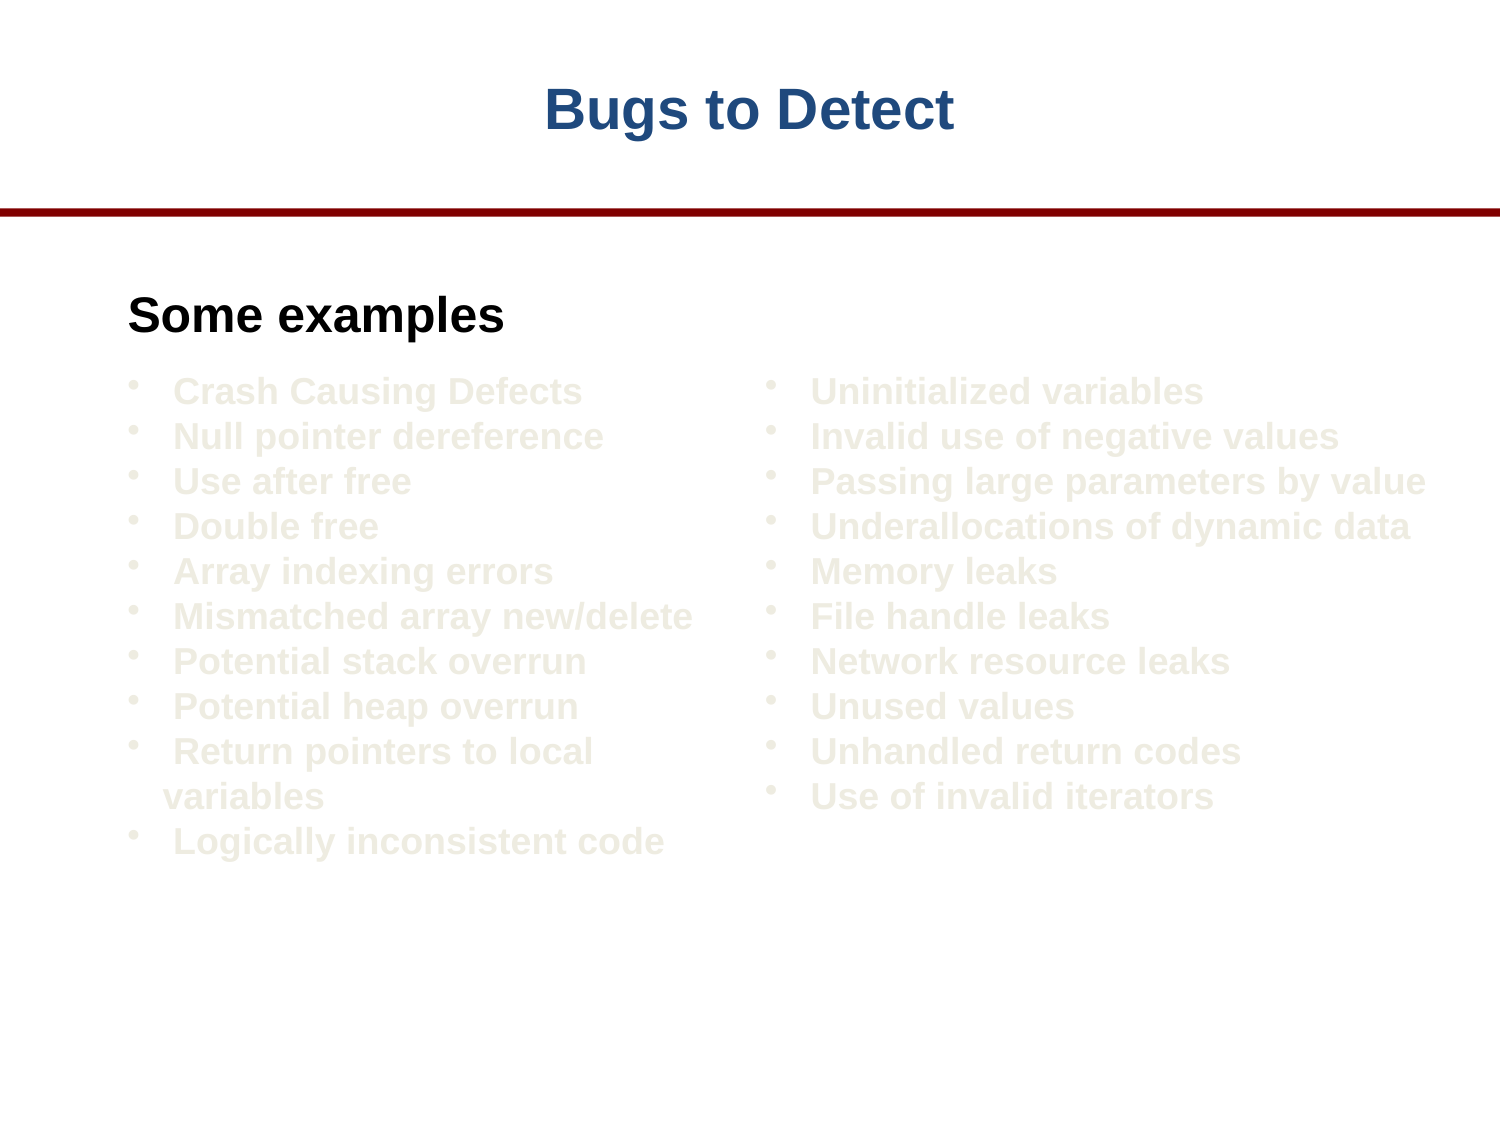

# Bugs to Detect
Some examples

 Crash Causing Defects
 Null pointer dereference
 Use after free
 Double free
 Array indexing errors
 Mismatched array new/delete
 Potential stack overrun
 Potential heap overrun
 Return pointers to local variables
 Logically inconsistent code
 Uninitialized variables
 Invalid use of negative values
 Passing large parameters by value
 Underallocations of dynamic data
 Memory leaks
 File handle leaks
 Network resource leaks
 Unused values
 Unhandled return codes
 Use of invalid iterators
38